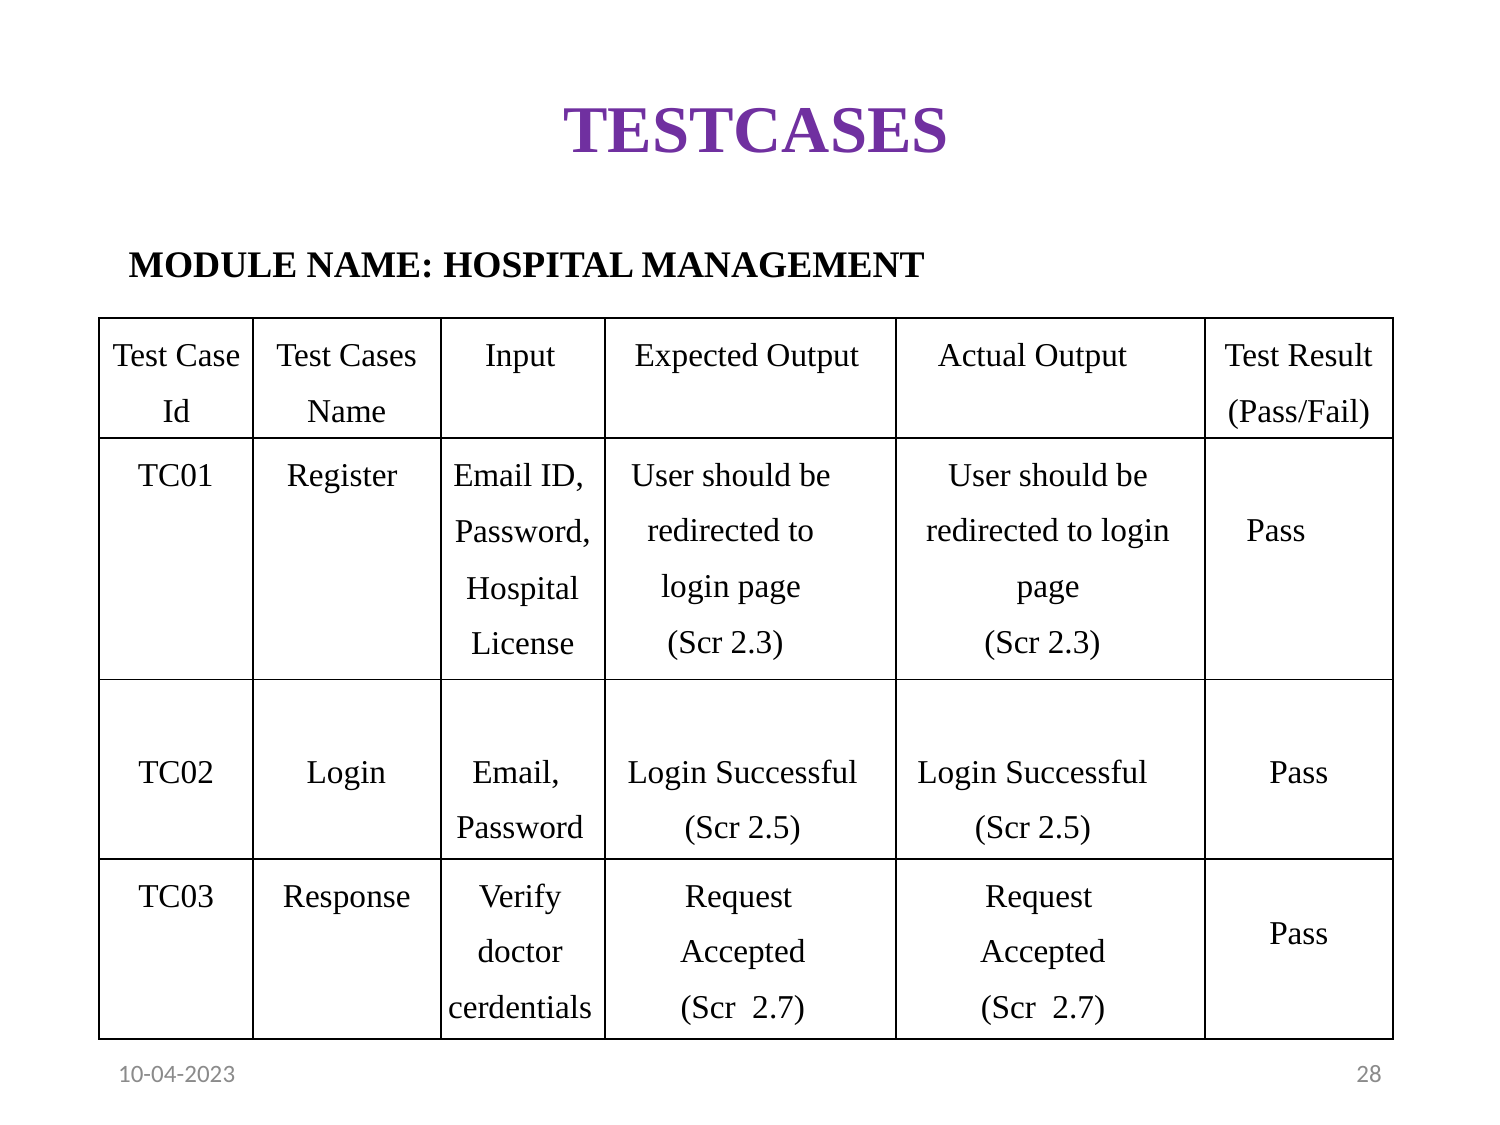

TESTCASES
MODULE NAME: HOSPITAL MANAGEMENT
| Test Case Id | Test Cases Name | Input | Expected Output | Actual Output | Test Result (Pass/Fail) |
| --- | --- | --- | --- | --- | --- |
| TC01 | Register | Email ID, Password, Hospital License | User should be redirected to login page (Scr 2.3) | User should be redirected to login page (Scr 2.3) | Pass |
| TC02 | Login | Email, Password | Login Successful (Scr 2.5) | Login Successful (Scr 2.5) | Pass |
| TC03 | Response | Verify doctor cerdentials | Request Accepted (Scr 2.7) | Request Accepted (Scr 2.7) | Pass |
10-04-2023
28